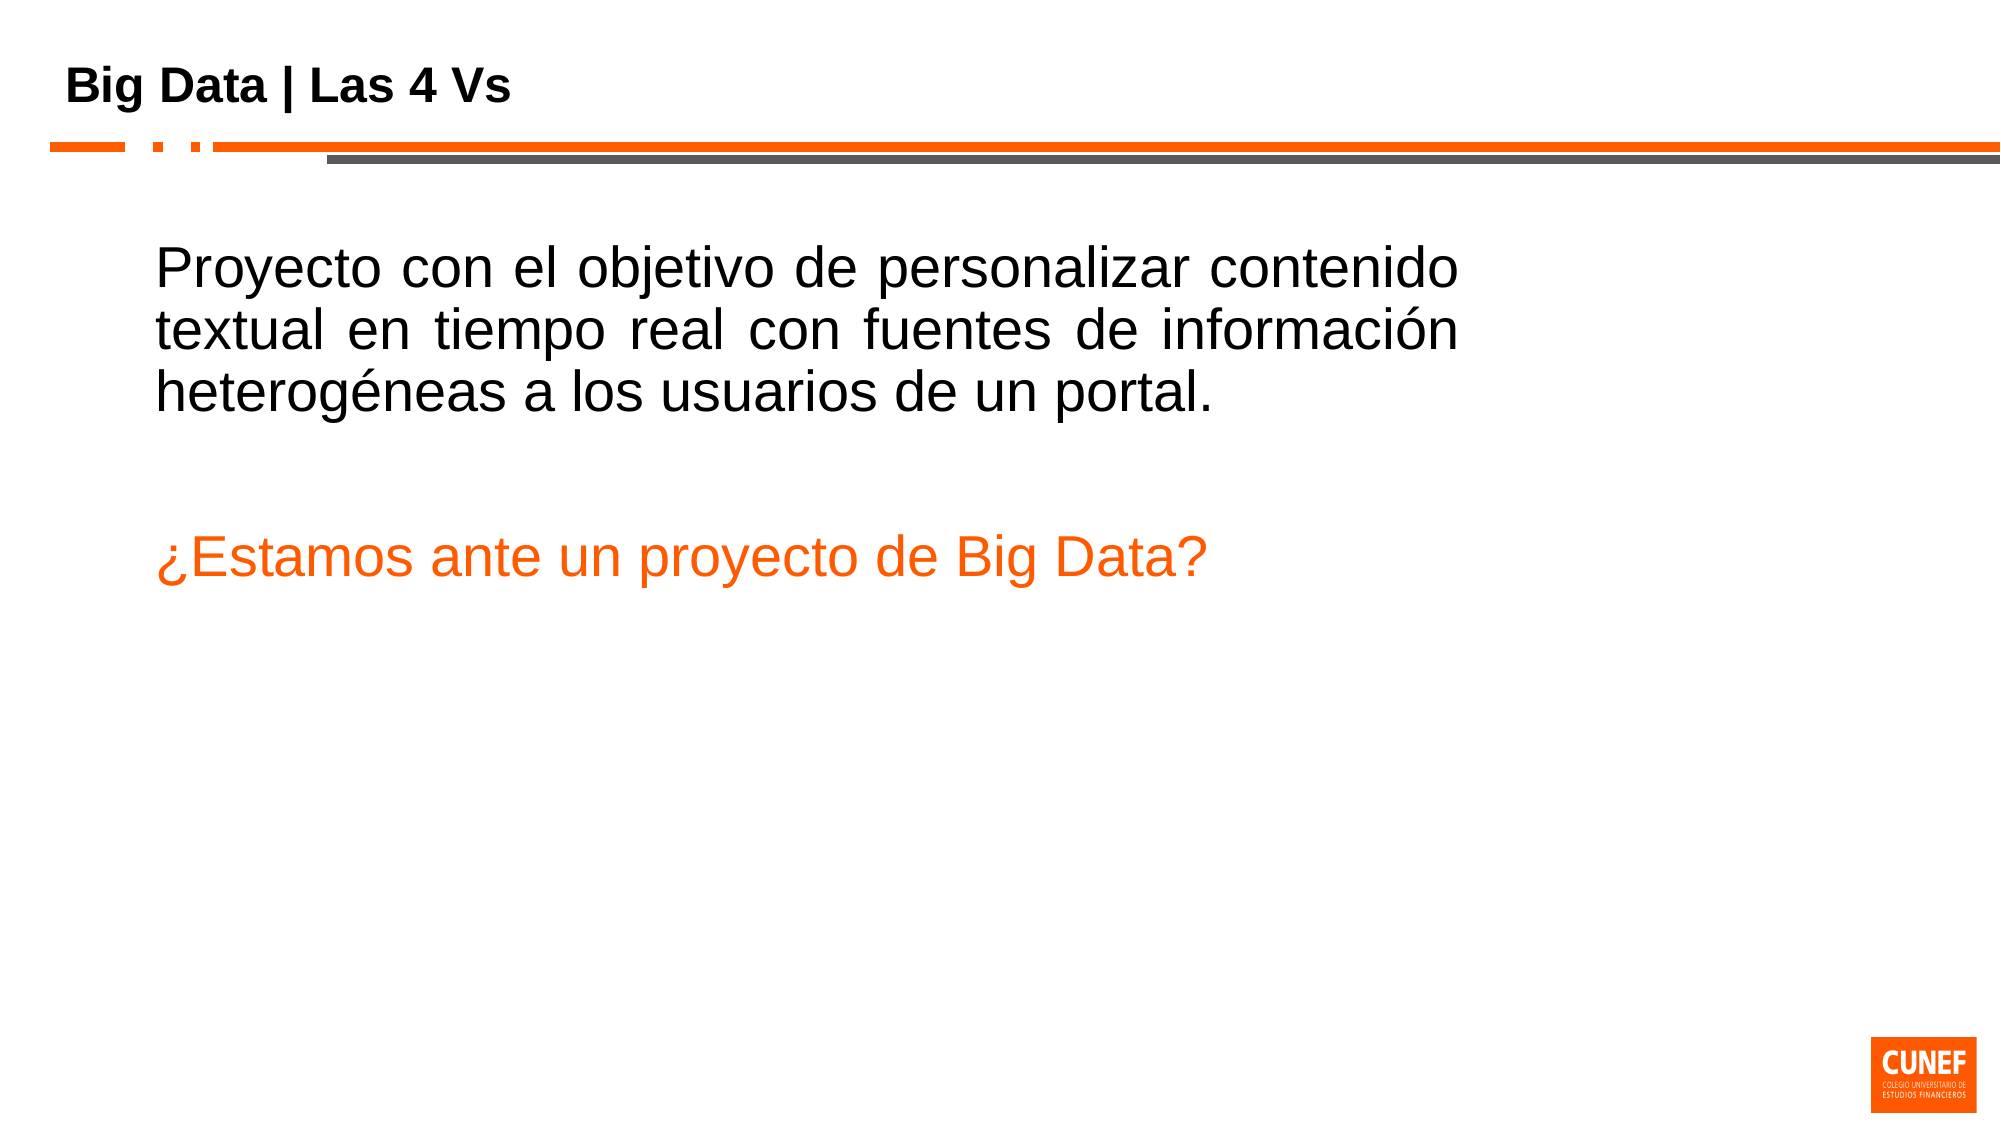

# Big Data | Las 4 Vs
Proyecto con el objetivo de personalizar contenido textual en tiempo real con fuentes de información heterogéneas a los usuarios de un portal.

¿Estamos ante un proyecto de Big Data?